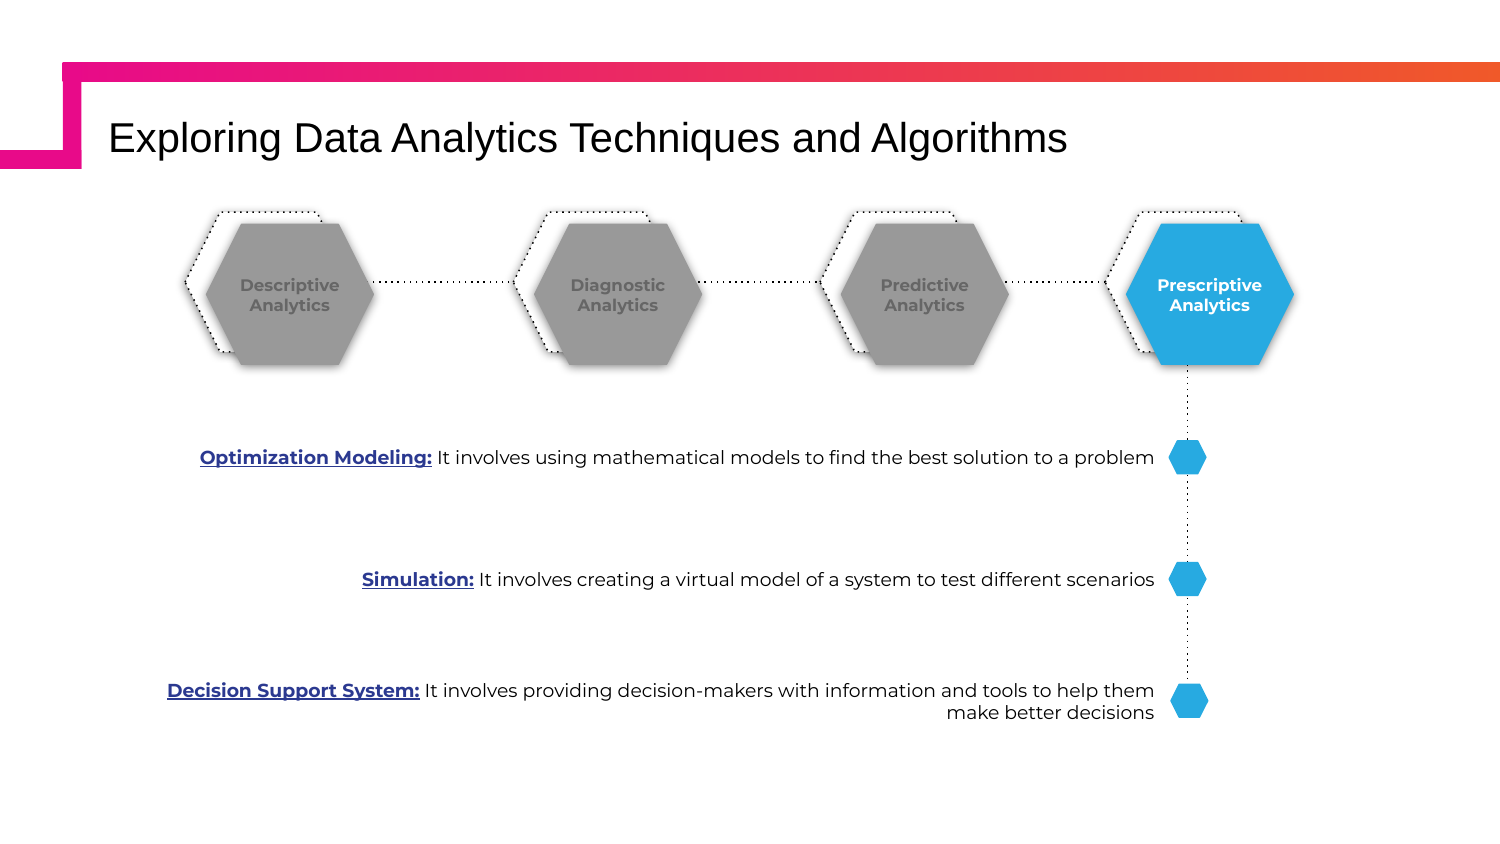

# Exploring Data Analytics Techniques and Algorithms

Descriptive Analytics
Diagnostic Analytics
Predictive Analytics
Prescriptive Analytics
Optimization Modeling: It involves using mathematical models to find the best solution to a problem

Simulation: It involves creating a virtual model of a system to test different scenarios

Decision Support System: It involves providing decision-makers with information and tools to help them make better decisions